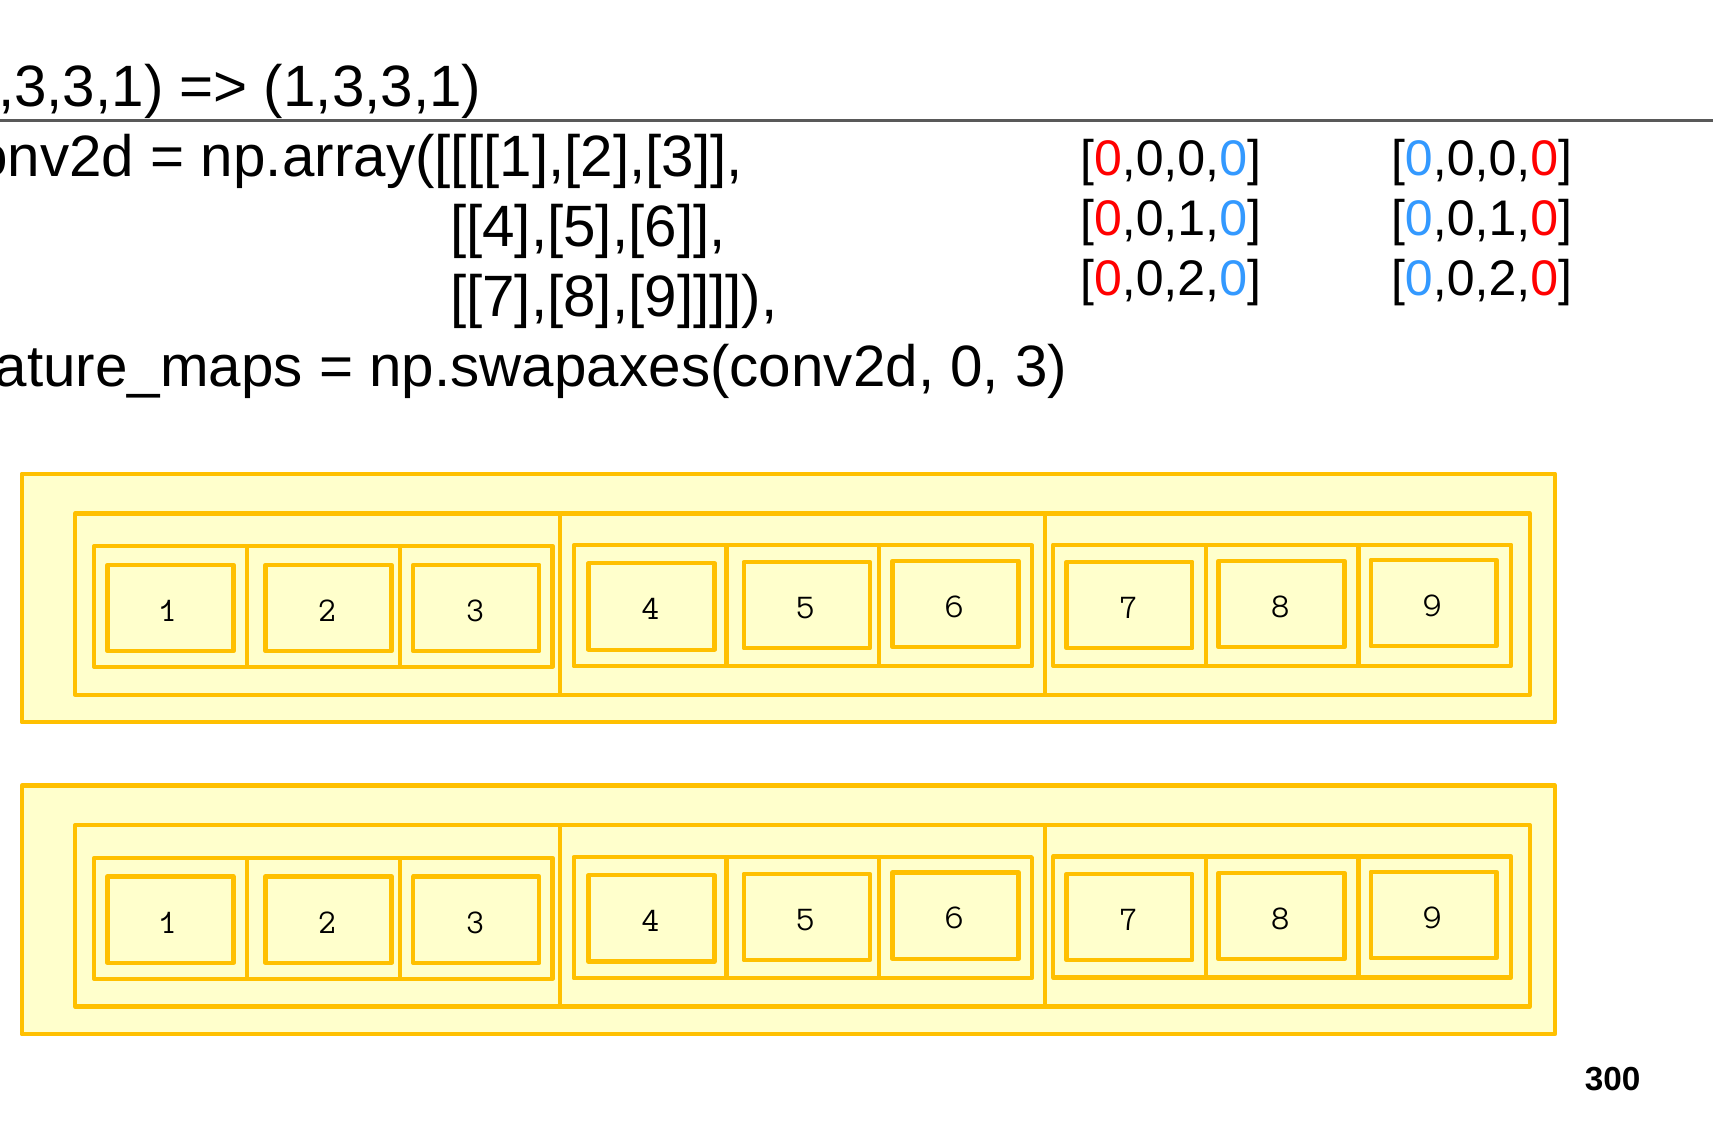

(1,3,3,1) => (1,3,3,1)
conv2d = np.array([[[[1],[2],[3]],
                               [[4],[5],[6]],
                               [[7],[8],[9]]]]),
feature_maps = np.swapaxes(conv2d, 0, 3)
[0,0,0,0]
[0,0,1,0]
[0,0,2,0]
[0,0,0,0]
[0,0,1,0]
[0,0,2,0]

9
6
8
5
7
4
1
2
3

9
6
8
5
7
4
1
2
3